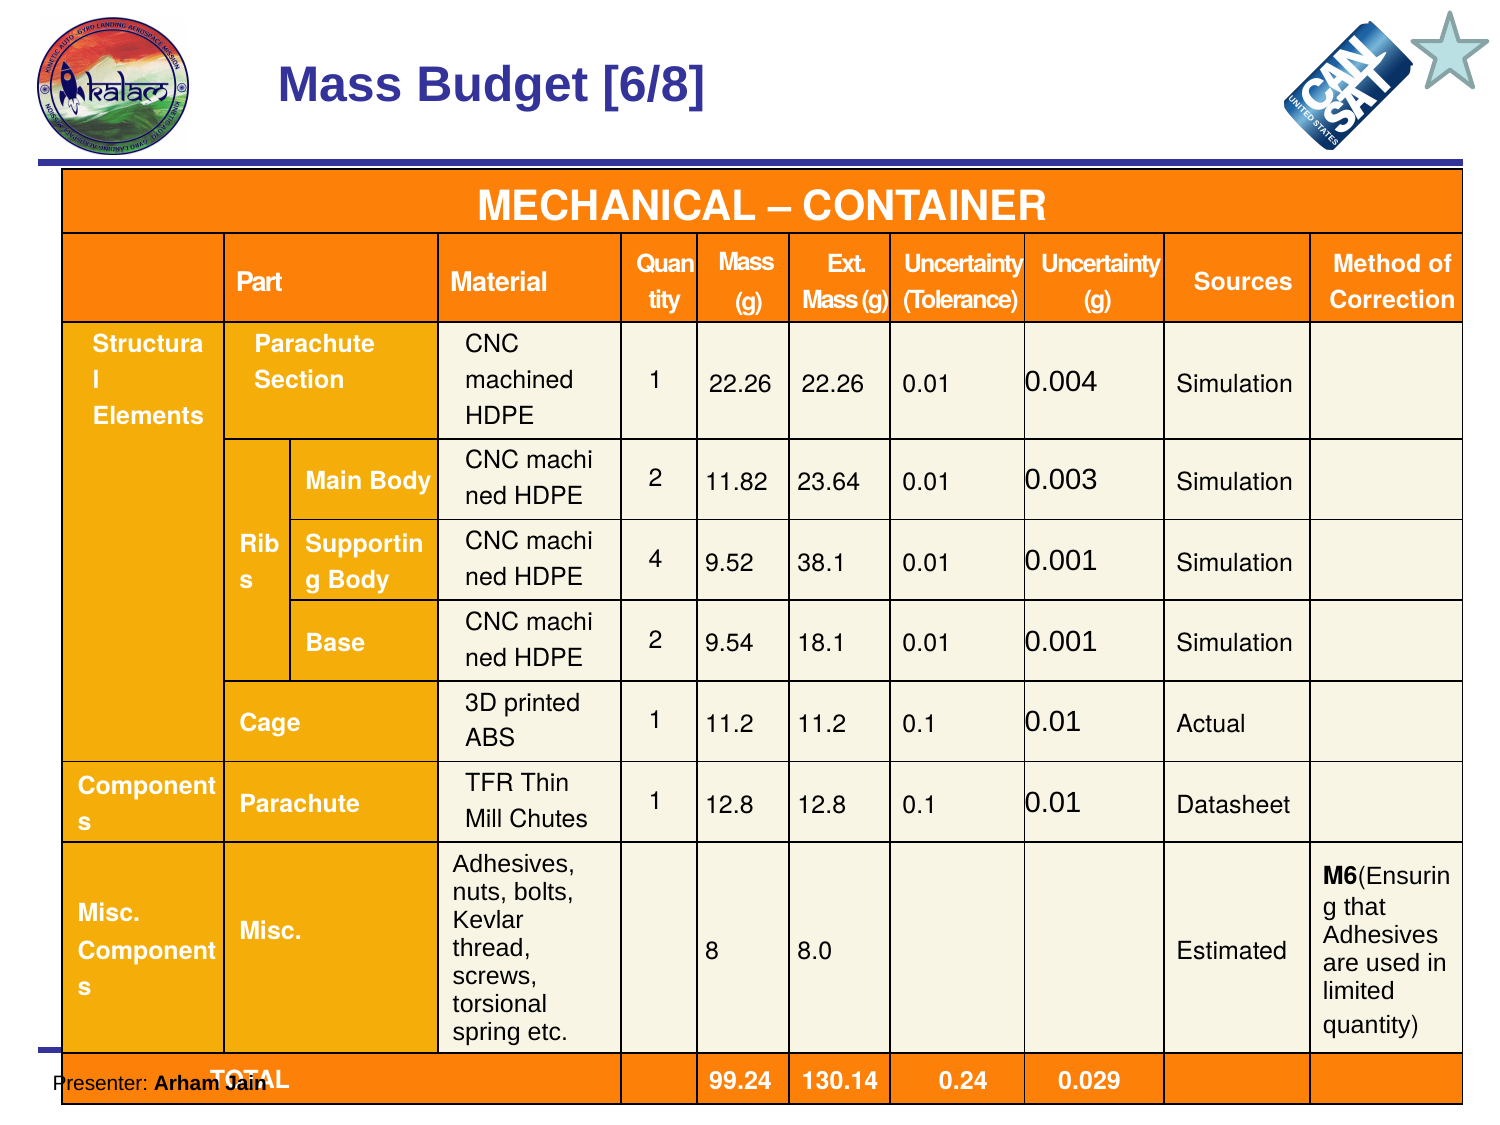

# Mass Budget [6/8]

| MECHANICAL – CONTAINER |  |  |  |  |  |  |  |  |  |  |
| --- | --- | --- | --- | --- | --- | --- | --- | --- | --- | --- |
|  | Part |  | Material | Quantity | Mass  (g) | Ext. Mass (g) | Uncertainty (Tolerance) | Uncertainty (g) | Sources | Method of Correction |
| Structural Elements | Parachute  Section |  | CNC machined HDPE | 1 | 22.26 | 22.26 | 0.01 | 0.004 | Simulation |  |
|  | Ribs | Main Body | CNC machined HDPE | 2 | 11.82 | 23.64 | 0.01 | 0.003 | Simulation |  |
|  |  | Supporting Body | CNC machined HDPE | 4 | 9.52 | 38.1 | 0.01 | 0.001 | Simulation |  |
|  |  | Base | CNC machined HDPE | 2 | 9.54 | 18.1 | 0.01 | 0.001 | Simulation |  |
|  | Cage |  | 3D printed ABS | 1 | 11.2 | 11.2 | 0.1 | 0.01 | Actual |  |
| Components | Parachute |  | TFR Thin Mill Chutes | 1 | 12.8 | 12.8 | 0.1 | 0.01 | Datasheet |  |
| Misc. Components | Misc. |  | Adhesives, nuts, bolts, Kevlar thread, screws, torsional spring etc. |  | 8 | 8.0 |  |  | Estimated | M6(Ensuring that Adhesives are used in limited quantity) |
| TOTAL |  |  |  |  | 99.24 | 130.14 | 0.24 | 0.029 |  |  |
99
Presenter: Arham Jain
CanSat 2019 CDR:  Team 3279 (Team KALAM)